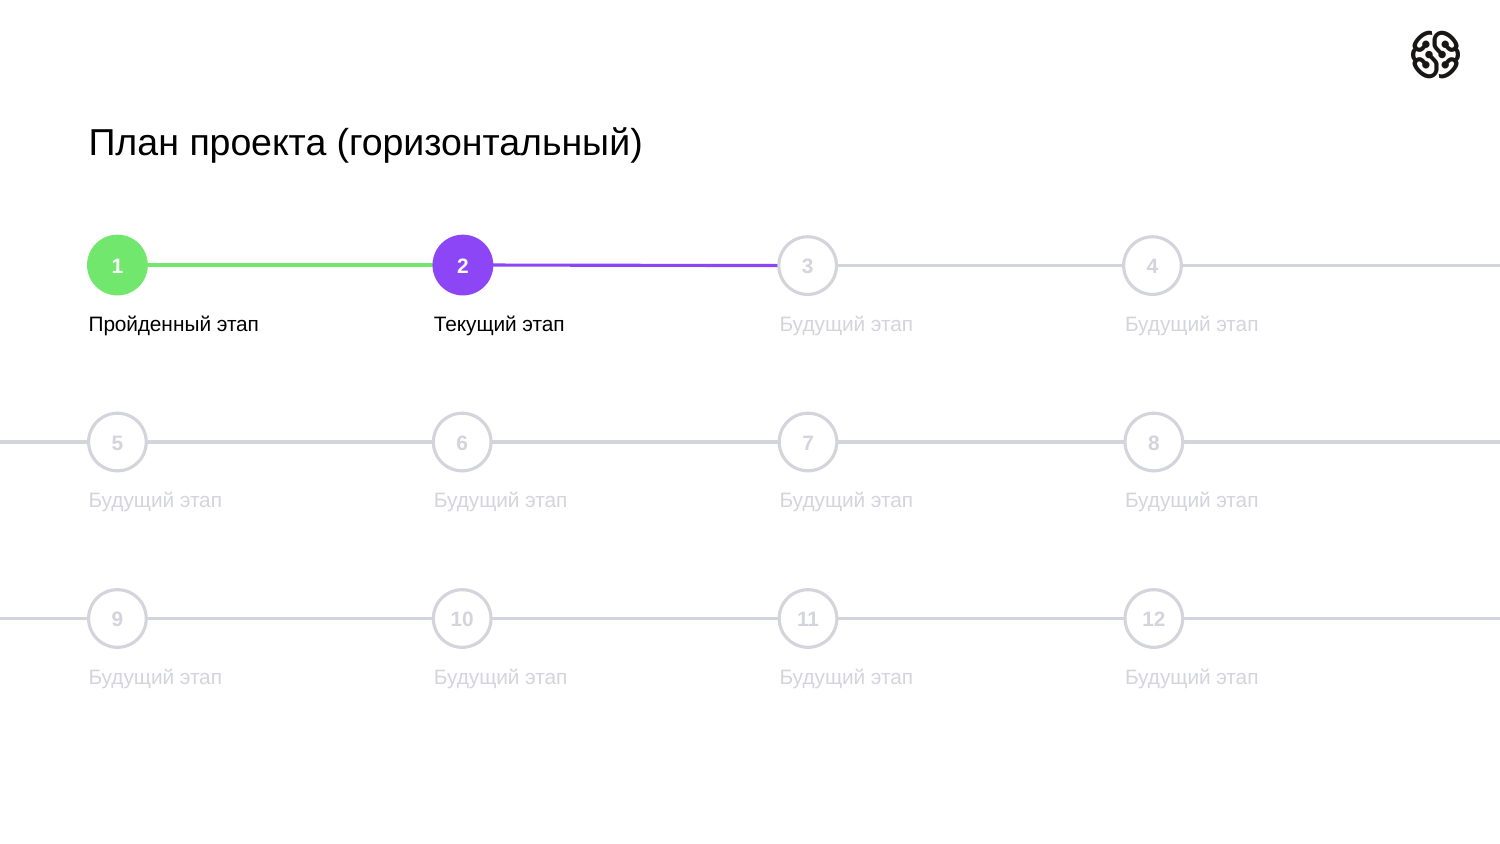

# План проекта (горизонтальный)
2
1
3
4
Пройденный этап

Текущий этап

Будущий этап

Будущий этап

5
6
7
8
Будущий этап

Будущий этап

Будущий этап

Будущий этап

9
10
11
12
Будущий этап

Будущий этап

Будущий этап

Будущий этап